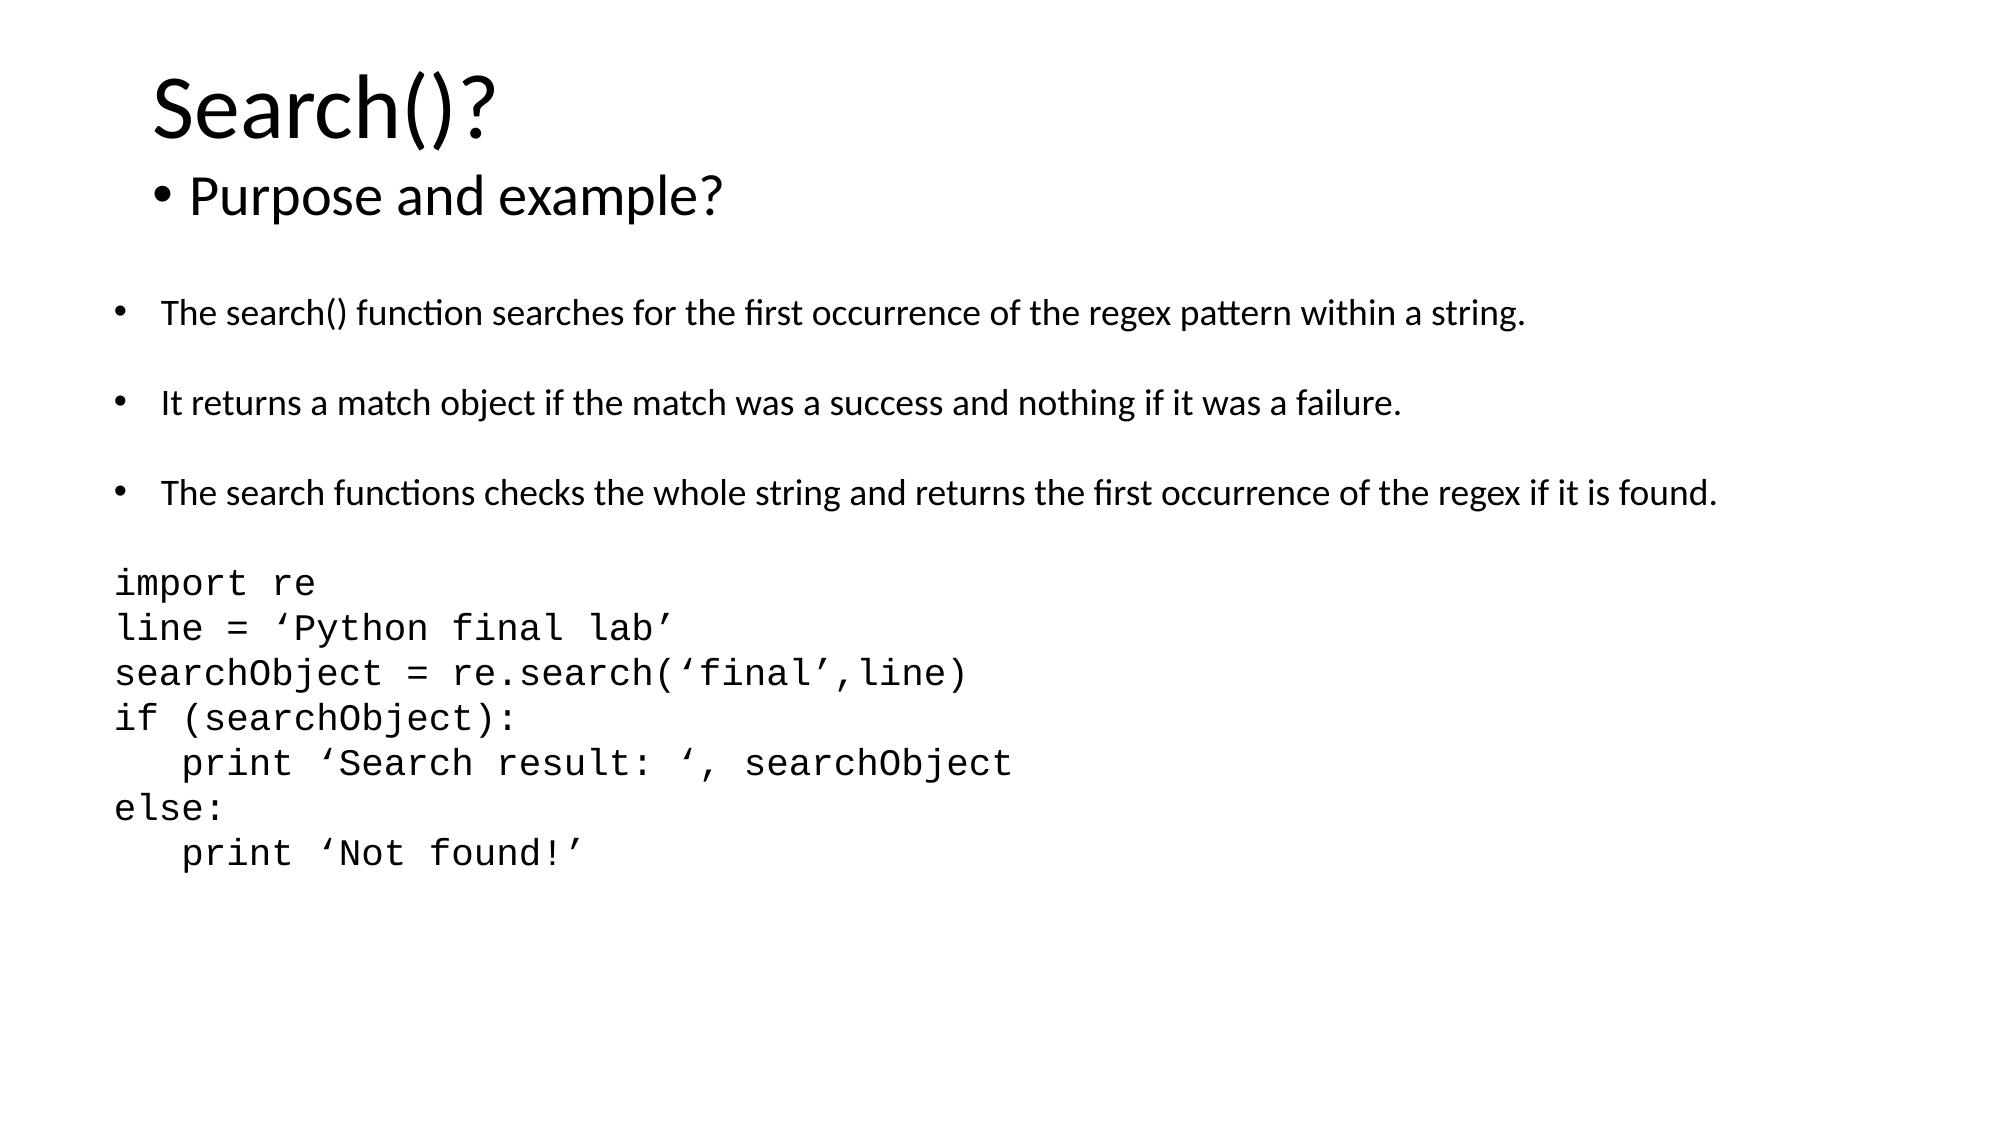

# Search()?
Purpose and example?
The search() function searches for the first occurrence of the regex pattern within a string.

It returns a match object if the match was a success and nothing if it was a failure.

The search functions checks the whole string and returns the first occurrence of the regex if it is found.

import re
line = ‘Python final lab’
searchObject = re.search(‘final’,line)
if (searchObject):
   print ‘Search result: ‘, searchObject
else:
   print ‘Not found!’